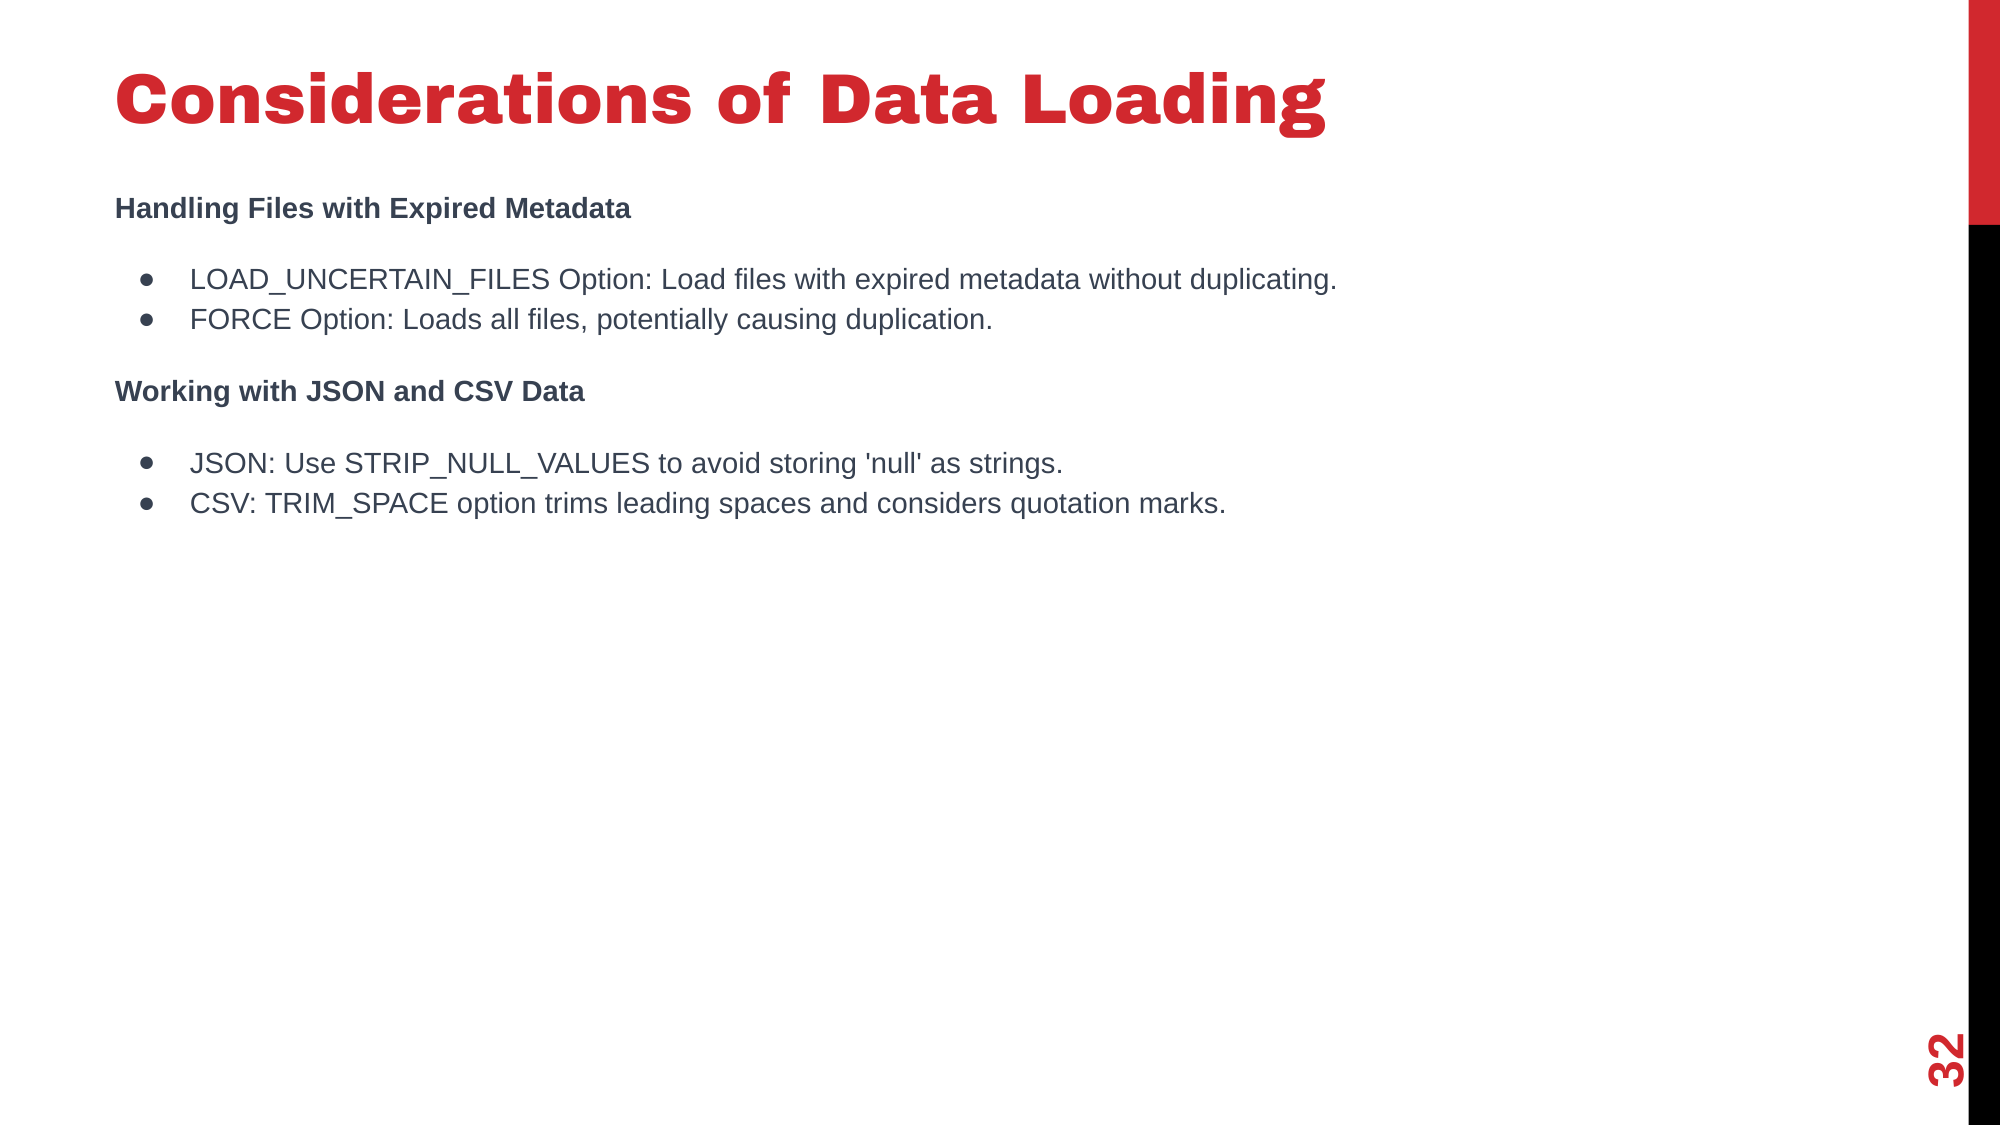

# Considerations of Data Loading
Handling Files with Expired Metadata
LOAD_UNCERTAIN_FILES Option: Load files with expired metadata without duplicating.
FORCE Option: Loads all files, potentially causing duplication.
Working with JSON and CSV Data
JSON: Use STRIP_NULL_VALUES to avoid storing 'null' as strings.
CSV: TRIM_SPACE option trims leading spaces and considers quotation marks.

32